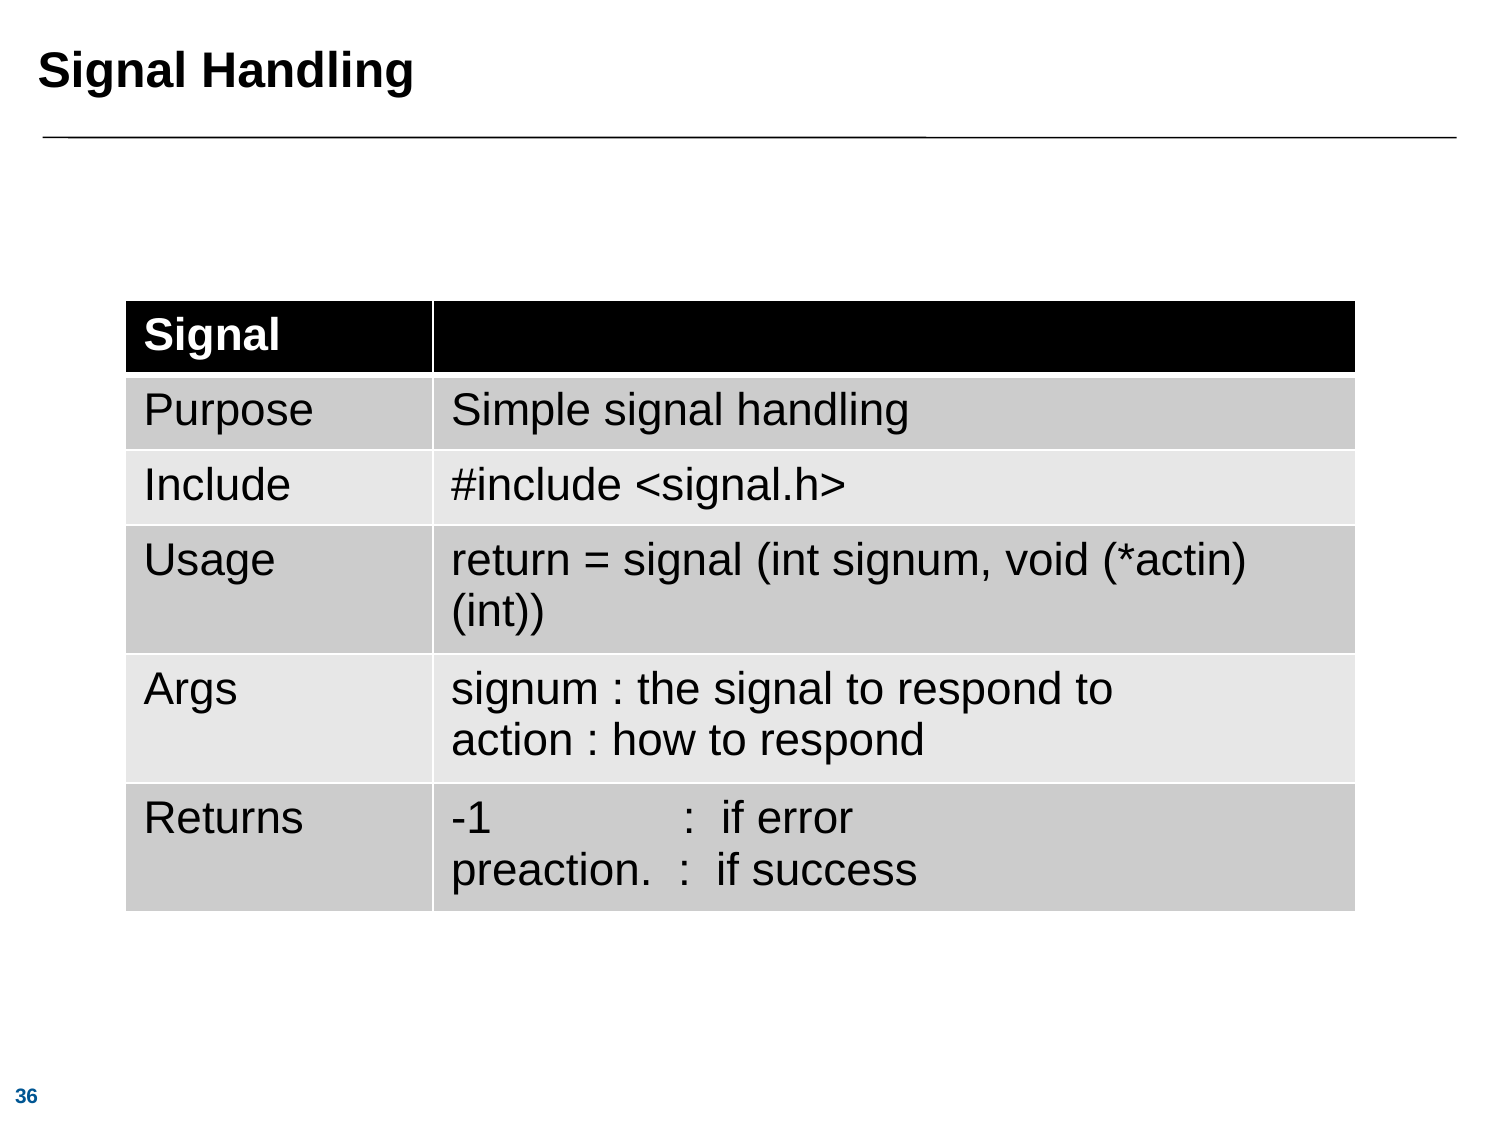

# Signal Handling
| Signal |  |
| --- | --- |
| Purpose | Simple signal handling |
| Include | #include <signal.h> |
| Usage | return = signal (int signum, void (\*actin)(int)) |
| Args | signum : the signal to respond to action : how to respond |
| Returns | -1 : if error preaction. : if success |
36